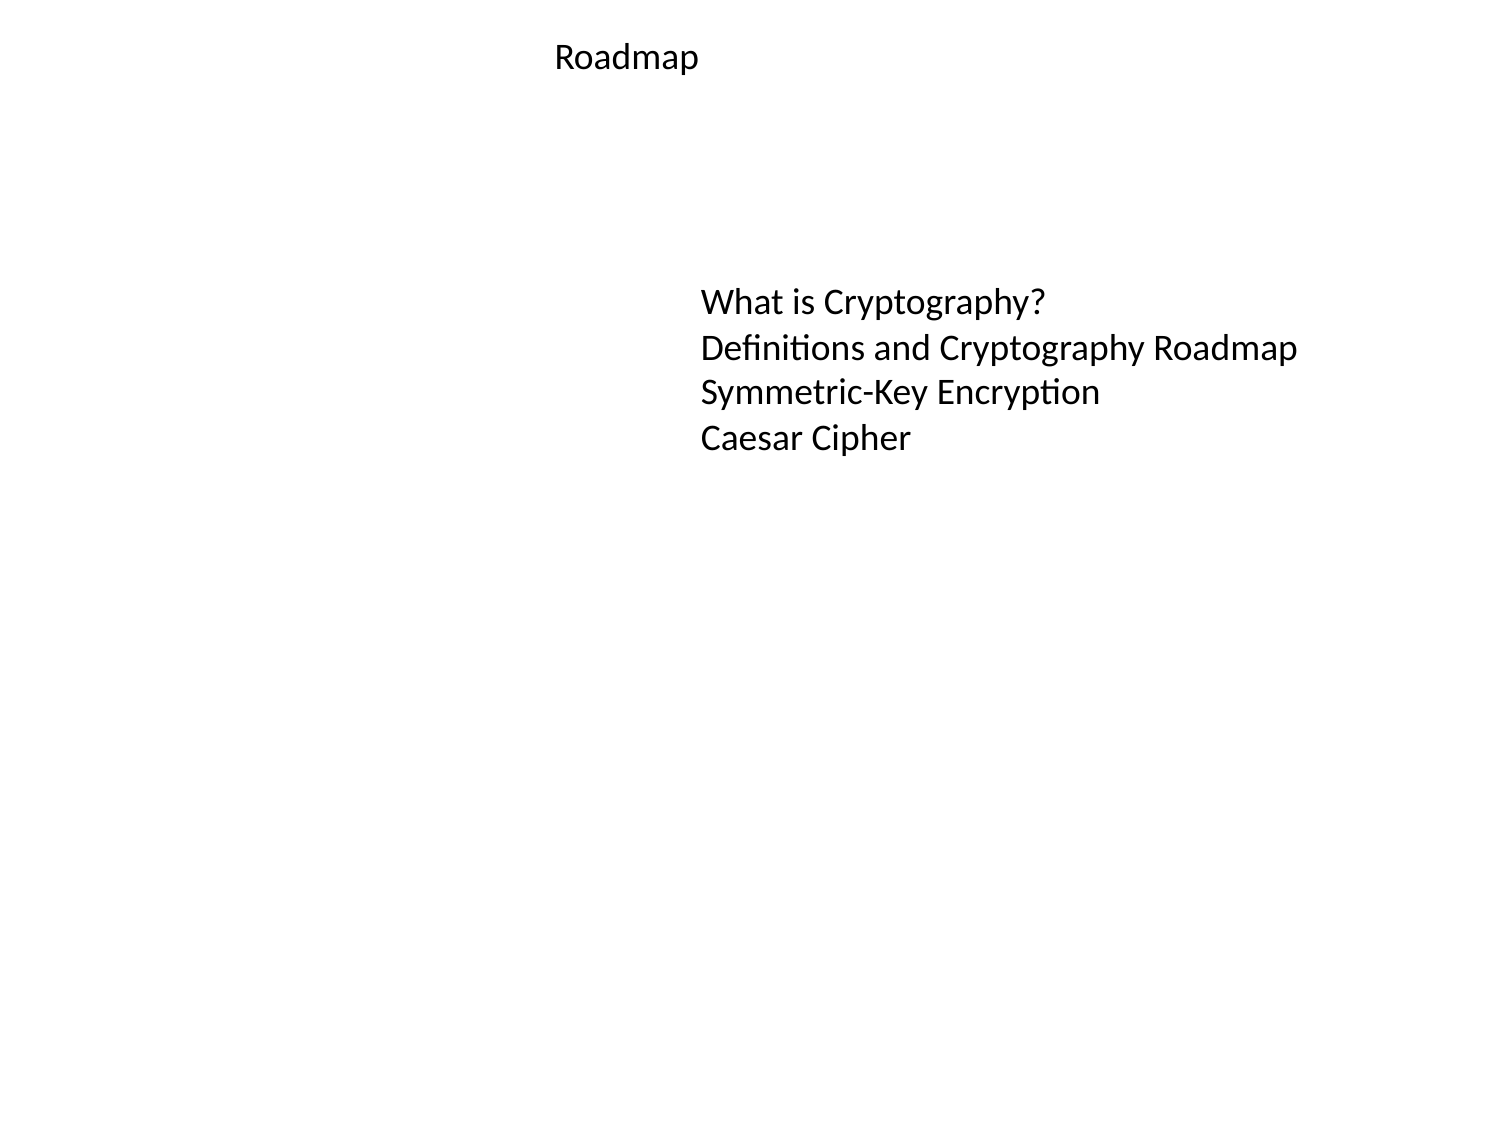

Roadmap
What is Cryptography?
Definitions and Cryptography Roadmap
Symmetric-Key Encryption
Caesar Cipher